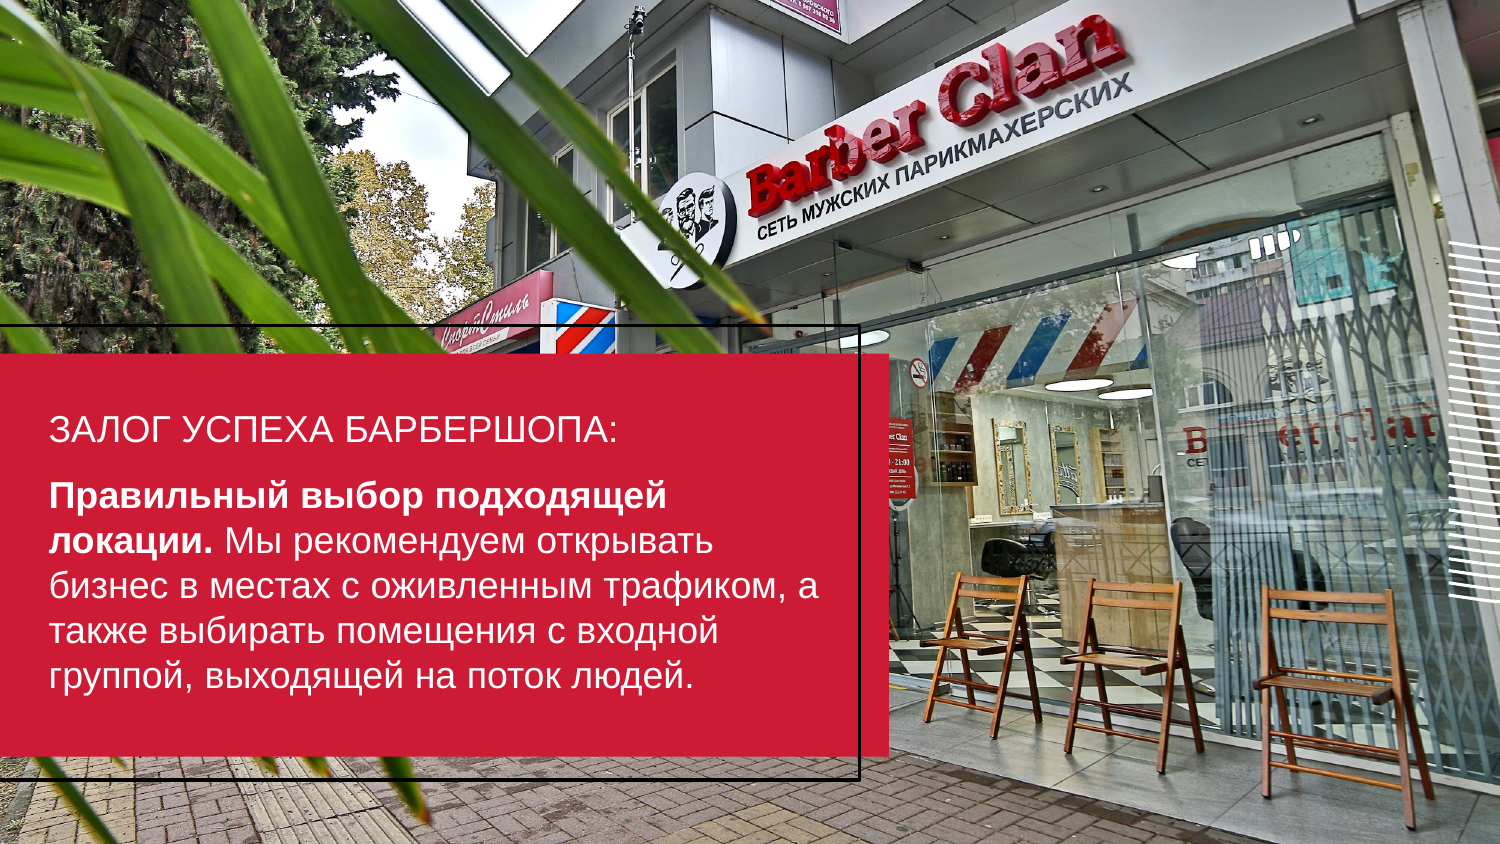

# ЗАЛОГ УСПЕХА БАРБЕРШОПА:
Правильный выбор подходящей локации. Мы рекомендуем открывать бизнес в местах с оживленным трафиком, а также выбирать помещения с входной группой, выходящей на поток людей.